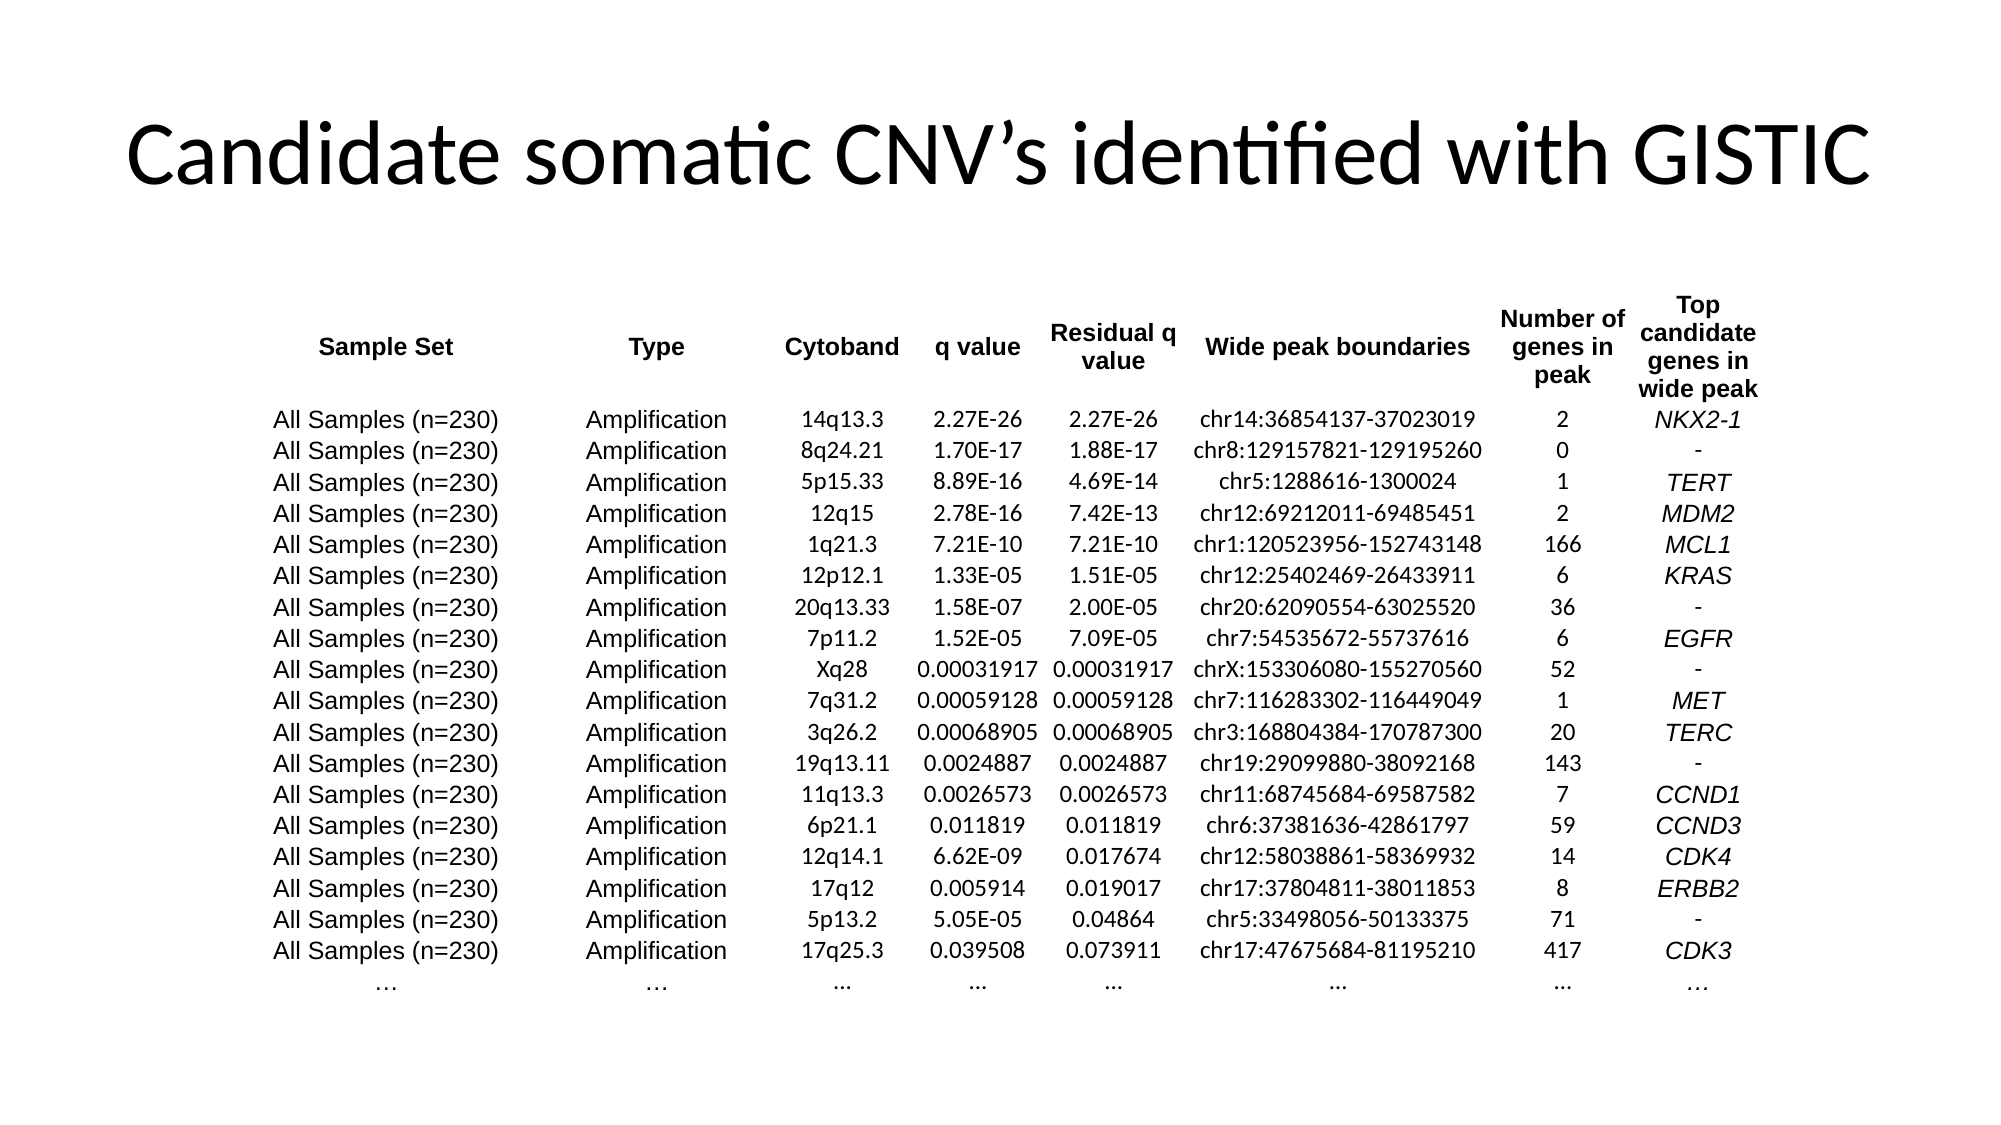

# Candidate somatic CNV’s identified with GISTIC
| Sample Set | Type | Cytoband | q value | Residual q value | Wide peak boundaries | Number of genes in peak | Top candidate genes in wide peak |
| --- | --- | --- | --- | --- | --- | --- | --- |
| All Samples (n=230) | Amplification | 14q13.3 | 2.27E-26 | 2.27E-26 | chr14:36854137-37023019 | 2 | NKX2-1 |
| All Samples (n=230) | Amplification | 8q24.21 | 1.70E-17 | 1.88E-17 | chr8:129157821-129195260 | 0 | - |
| All Samples (n=230) | Amplification | 5p15.33 | 8.89E-16 | 4.69E-14 | chr5:1288616-1300024 | 1 | TERT |
| All Samples (n=230) | Amplification | 12q15 | 2.78E-16 | 7.42E-13 | chr12:69212011-69485451 | 2 | MDM2 |
| All Samples (n=230) | Amplification | 1q21.3 | 7.21E-10 | 7.21E-10 | chr1:120523956-152743148 | 166 | MCL1 |
| All Samples (n=230) | Amplification | 12p12.1 | 1.33E-05 | 1.51E-05 | chr12:25402469-26433911 | 6 | KRAS |
| All Samples (n=230) | Amplification | 20q13.33 | 1.58E-07 | 2.00E-05 | chr20:62090554-63025520 | 36 | - |
| All Samples (n=230) | Amplification | 7p11.2 | 1.52E-05 | 7.09E-05 | chr7:54535672-55737616 | 6 | EGFR |
| All Samples (n=230) | Amplification | Xq28 | 0.00031917 | 0.00031917 | chrX:153306080-155270560 | 52 | - |
| All Samples (n=230) | Amplification | 7q31.2 | 0.00059128 | 0.00059128 | chr7:116283302-116449049 | 1 | MET |
| All Samples (n=230) | Amplification | 3q26.2 | 0.00068905 | 0.00068905 | chr3:168804384-170787300 | 20 | TERC |
| All Samples (n=230) | Amplification | 19q13.11 | 0.0024887 | 0.0024887 | chr19:29099880-38092168 | 143 | - |
| All Samples (n=230) | Amplification | 11q13.3 | 0.0026573 | 0.0026573 | chr11:68745684-69587582 | 7 | CCND1 |
| All Samples (n=230) | Amplification | 6p21.1 | 0.011819 | 0.011819 | chr6:37381636-42861797 | 59 | CCND3 |
| All Samples (n=230) | Amplification | 12q14.1 | 6.62E-09 | 0.017674 | chr12:58038861-58369932 | 14 | CDK4 |
| All Samples (n=230) | Amplification | 17q12 | 0.005914 | 0.019017 | chr17:37804811-38011853 | 8 | ERBB2 |
| All Samples (n=230) | Amplification | 5p13.2 | 5.05E-05 | 0.04864 | chr5:33498056-50133375 | 71 | - |
| All Samples (n=230) | Amplification | 17q25.3 | 0.039508 | 0.073911 | chr17:47675684-81195210 | 417 | CDK3 |
| … | … | ... | ... | ... | … | … | … |